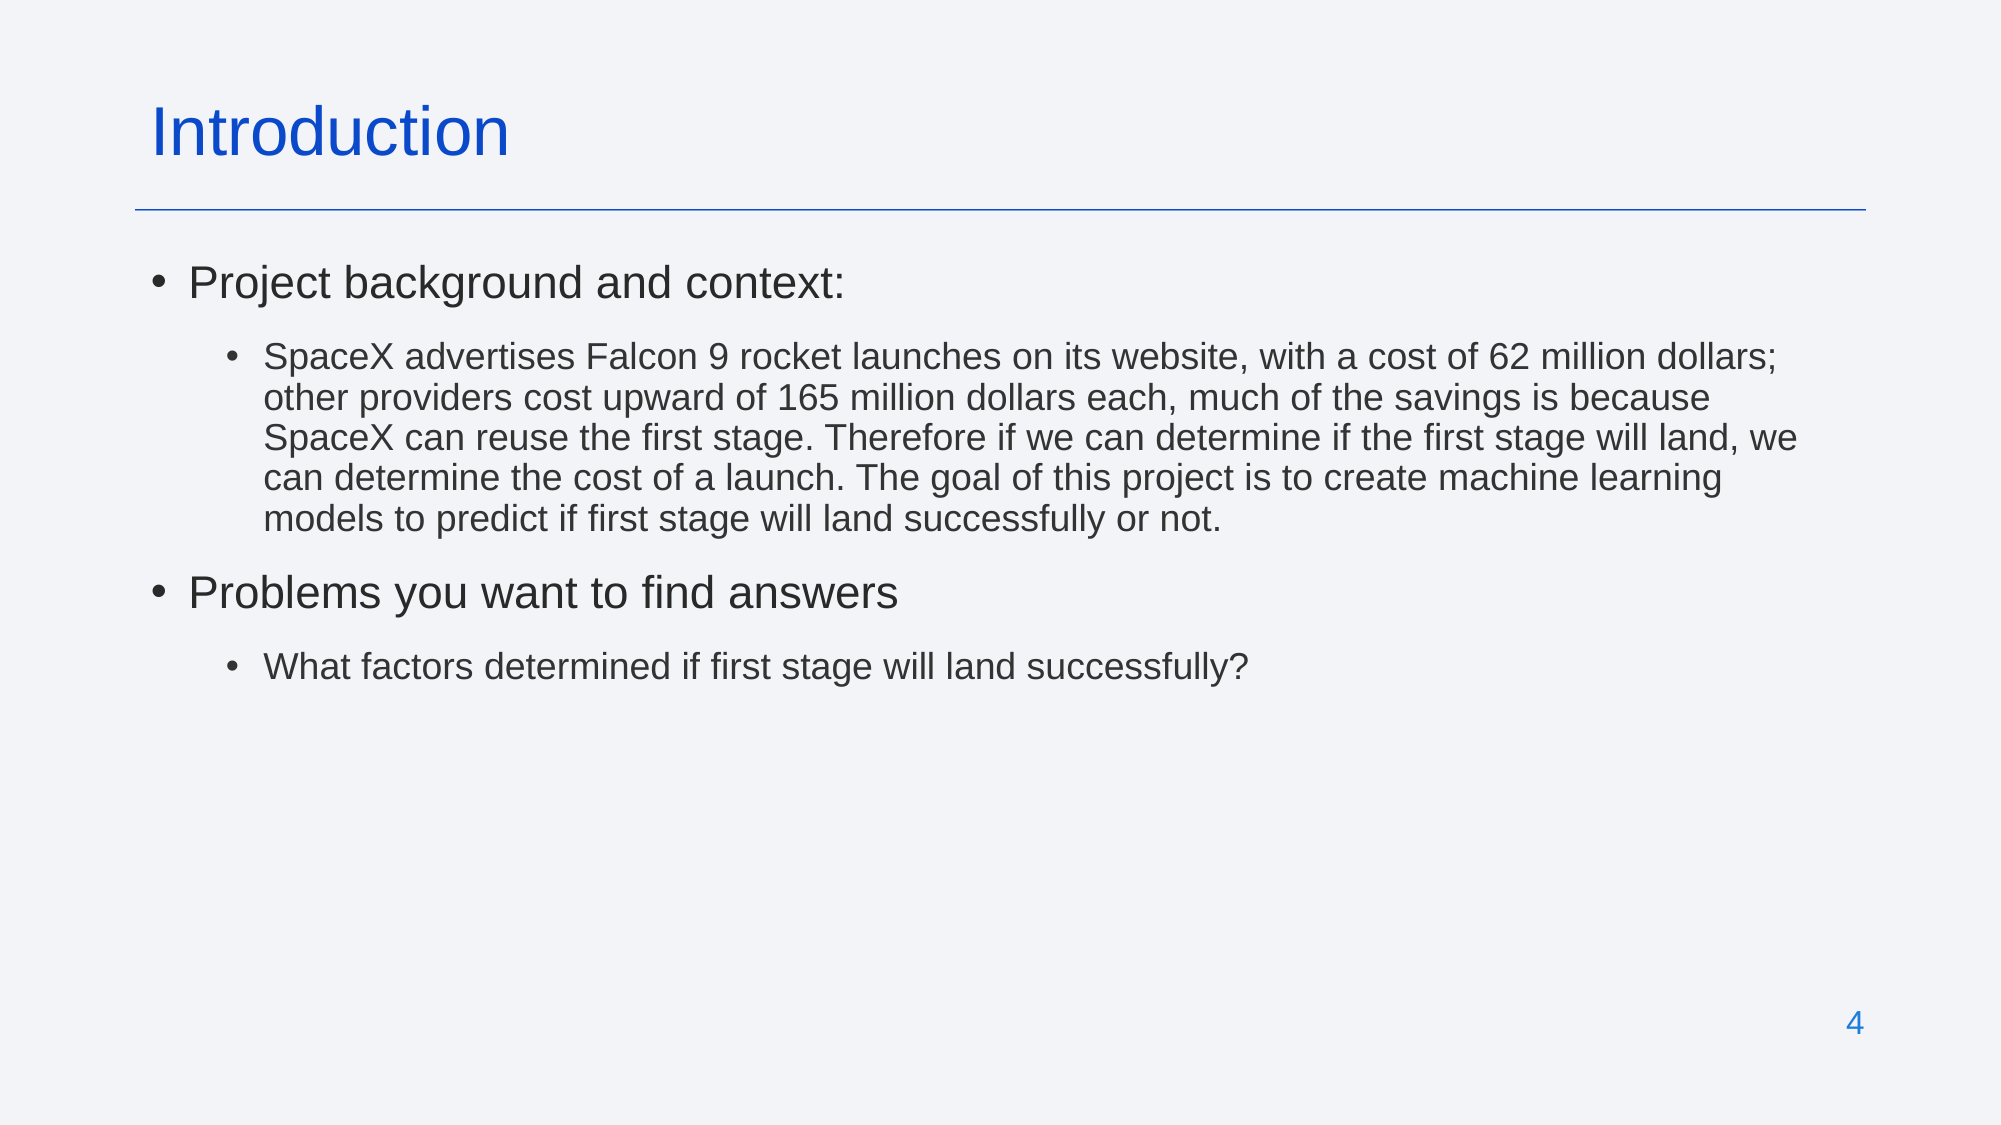

Introduction
Project background and context:
SpaceX advertises Falcon 9 rocket launches on its website, with a cost of 62 million dollars; other providers cost upward of 165 million dollars each, much of the savings is because SpaceX can reuse the first stage. Therefore if we can determine if the first stage will land, we can determine the cost of a launch. The goal of this project is to create machine learning models to predict if first stage will land successfully or not.
Problems you want to find answers
What factors determined if first stage will land successfully?
4